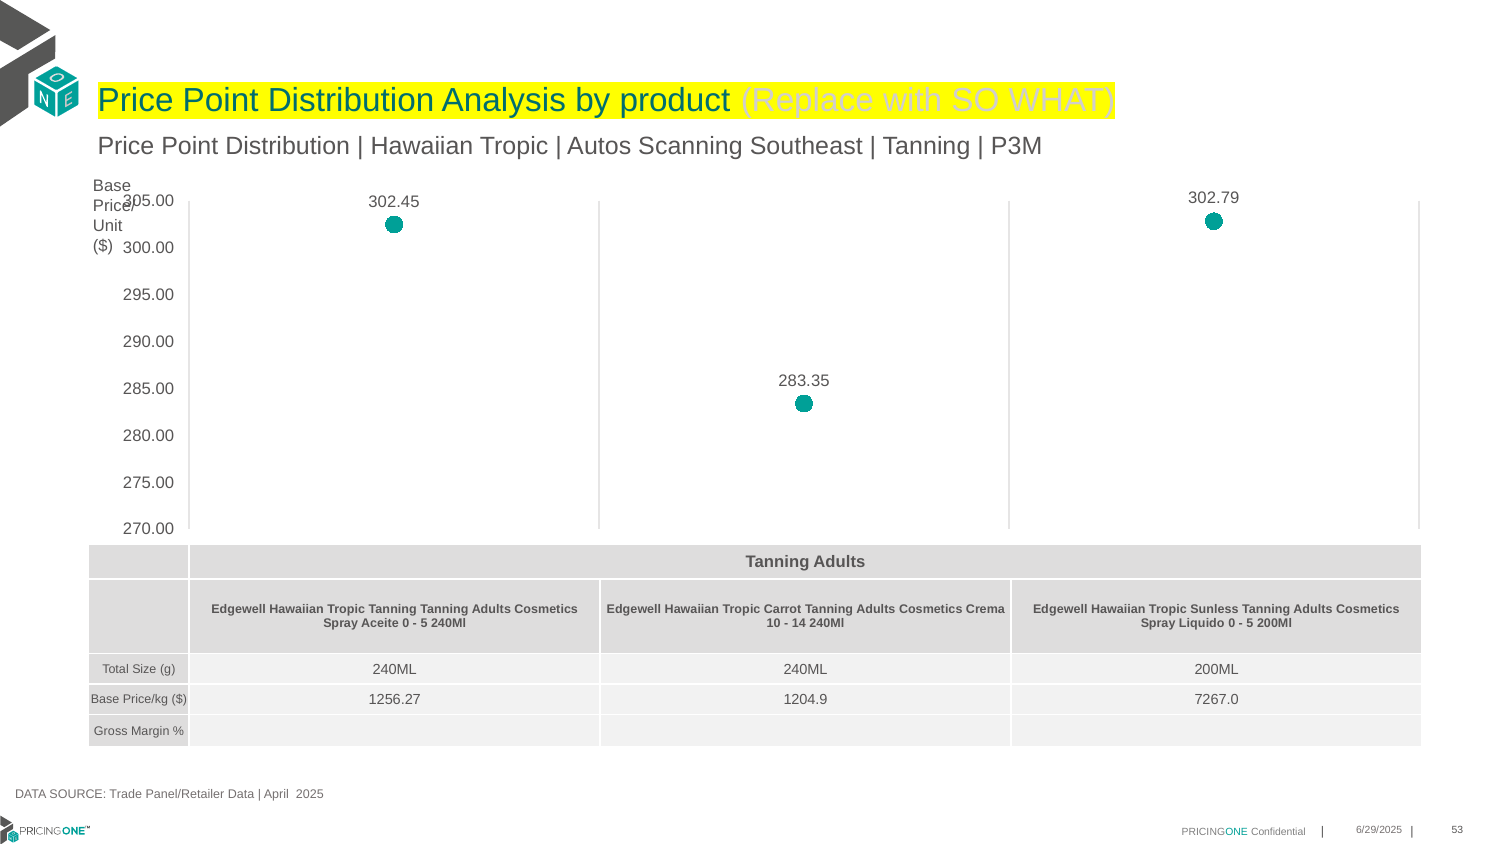

# Price Point Distribution Analysis by product (Replace with SO WHAT)
Price Point Distribution | Hawaiian Tropic | Autos Scanning Southeast | Tanning | P3M
Base Price/Unit ($)

### Chart

| Category | Base Price/Unit |
|---|---|
| Edgewell Hawaiian Tropic Tanning Tanning Adults Cosmetics Spray Aceite 0 - 5 240Ml | 302.45 |
| Edgewell Hawaiian Tropic Carrot Tanning Adults Cosmetics Crema 10 - 14 240Ml | 283.35 |
| Edgewell Hawaiian Tropic Sunless Tanning Adults Cosmetics Spray Liquido 0 - 5 200Ml | 302.79 |
|  | Tanning Adults | Tanning Adults | Tanning Adults |
| --- | --- | --- | --- |
|  | Edgewell Hawaiian Tropic Tanning Tanning Adults Cosmetics Spray Aceite 0 - 5 240Ml | Edgewell Hawaiian Tropic Carrot Tanning Adults Cosmetics Crema 10 - 14 240Ml | Edgewell Hawaiian Tropic Sunless Tanning Adults Cosmetics Spray Liquido 0 - 5 200Ml |
| Total Size (g) | 240ML | 240ML | 200ML |
| Base Price/kg ($) | 1256.27 | 1204.9 | 7267.0 |
| Gross Margin % |  |  |  |
DATA SOURCE: Trade Panel/Retailer Data | April  2025
6/29/2025
53